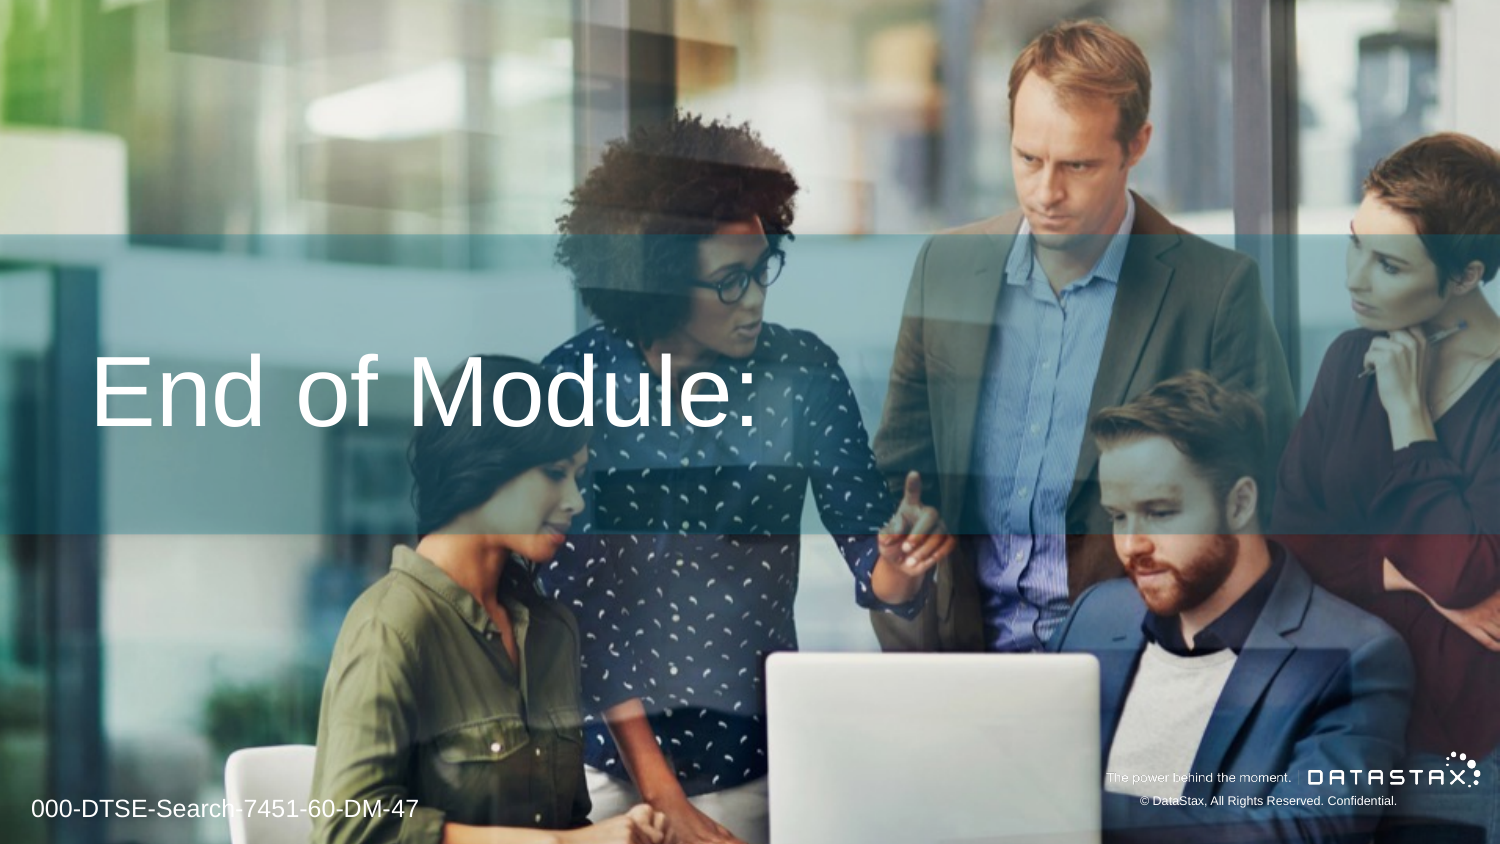

# End of Module:
000-DTSE-Search-7451-60-DM-47
© DataStax, All Rights Reserved. Confidential.